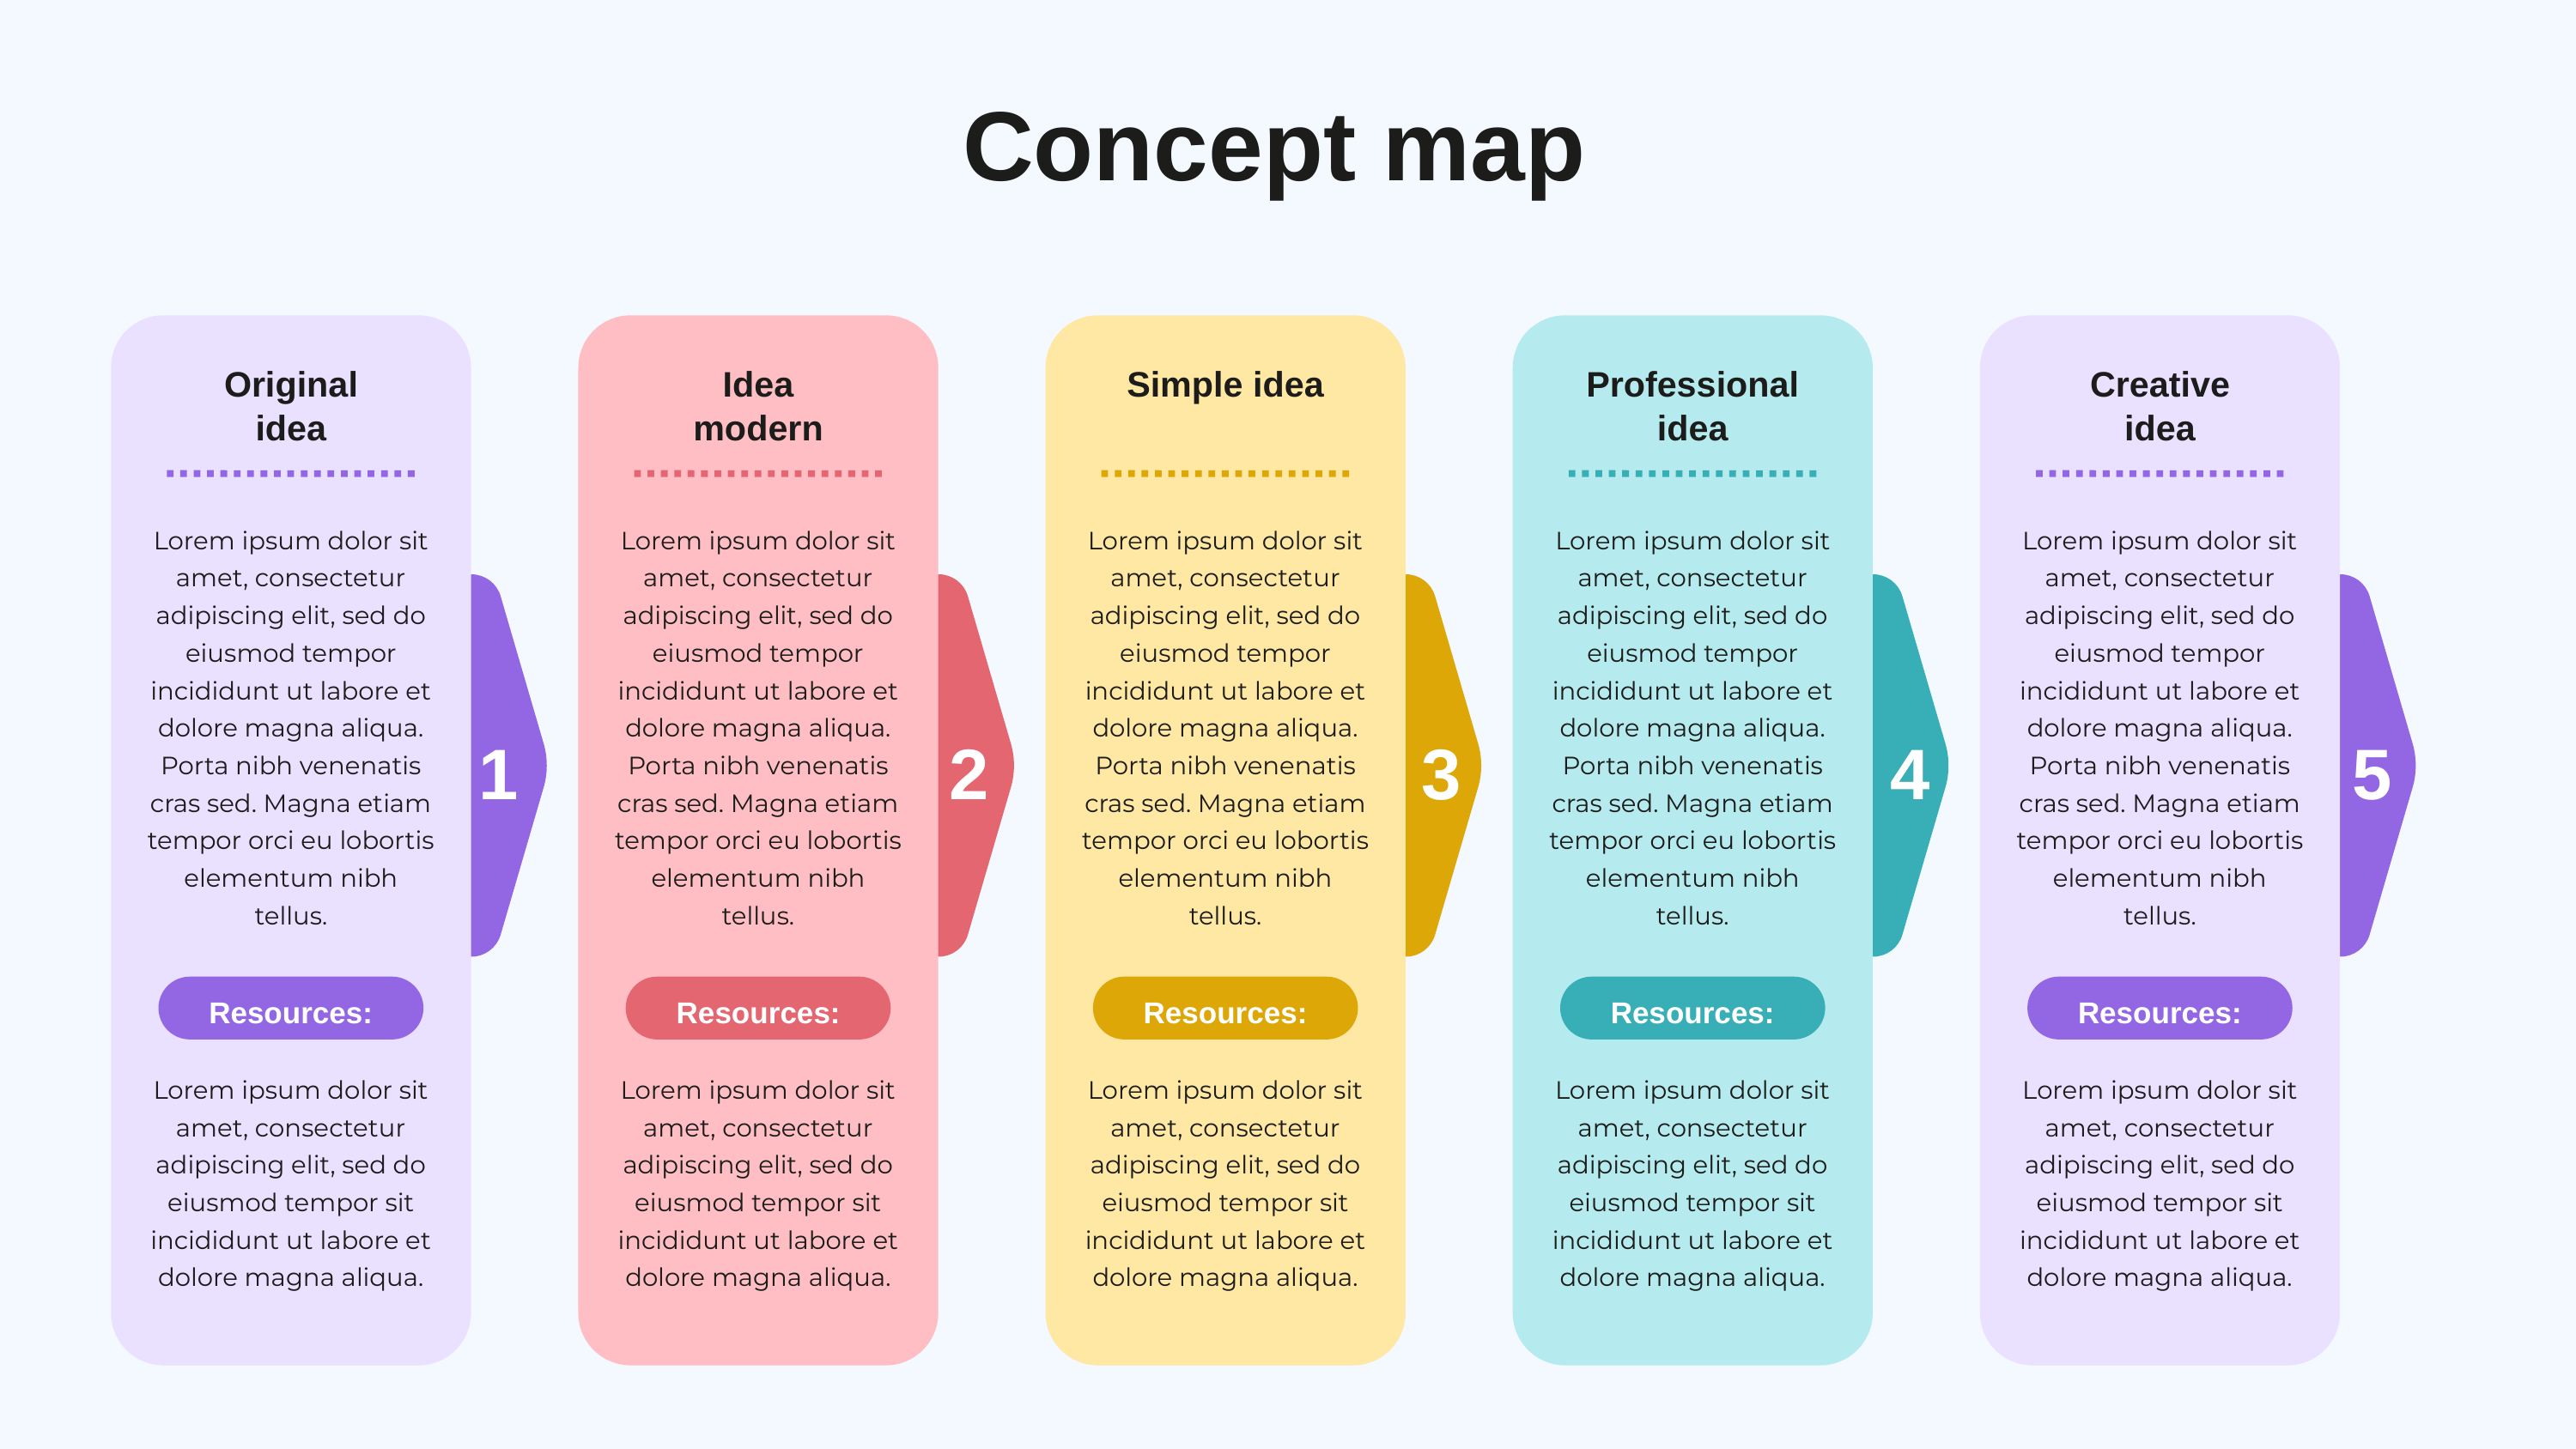

Concept map

Original idea
Idea modern
Simple idea
Professional idea
Creative idea

Lorem ipsum dolor sit amet, consectetur adipiscing elit, sed do eiusmod tempor incididunt ut labore et dolore magna aliqua. Porta nibh venenatis cras sed. Magna etiam tempor orci eu lobortis elementum nibh tellus.
Lorem ipsum dolor sit amet, consectetur adipiscing elit, sed do eiusmod tempor incididunt ut labore et dolore magna aliqua. Porta nibh venenatis cras sed. Magna etiam tempor orci eu lobortis elementum nibh tellus.
Lorem ipsum dolor sit amet, consectetur adipiscing elit, sed do eiusmod tempor incididunt ut labore et dolore magna aliqua. Porta nibh venenatis cras sed. Magna etiam tempor orci eu lobortis elementum nibh tellus.
Lorem ipsum dolor sit amet, consectetur adipiscing elit, sed do eiusmod tempor incididunt ut labore et dolore magna aliqua. Porta nibh venenatis cras sed. Magna etiam tempor orci eu lobortis elementum nibh tellus.
Lorem ipsum dolor sit amet, consectetur adipiscing elit, sed do eiusmod tempor incididunt ut labore et dolore magna aliqua. Porta nibh venenatis cras sed. Magna etiam tempor orci eu lobortis elementum nibh tellus.

1
2
3
4
5

Resources:

Resources:

Resources:

Resources:

Resources:
Lorem ipsum dolor sit amet, consectetur adipiscing elit, sed do eiusmod tempor sit incididunt ut labore et dolore magna aliqua.
Lorem ipsum dolor sit amet, consectetur adipiscing elit, sed do eiusmod tempor sit incididunt ut labore et dolore magna aliqua.
Lorem ipsum dolor sit amet, consectetur adipiscing elit, sed do eiusmod tempor sit incididunt ut labore et dolore magna aliqua.
Lorem ipsum dolor sit amet, consectetur adipiscing elit, sed do eiusmod tempor sit incididunt ut labore et dolore magna aliqua.
Lorem ipsum dolor sit amet, consectetur adipiscing elit, sed do eiusmod tempor sit incididunt ut labore et dolore magna aliqua.